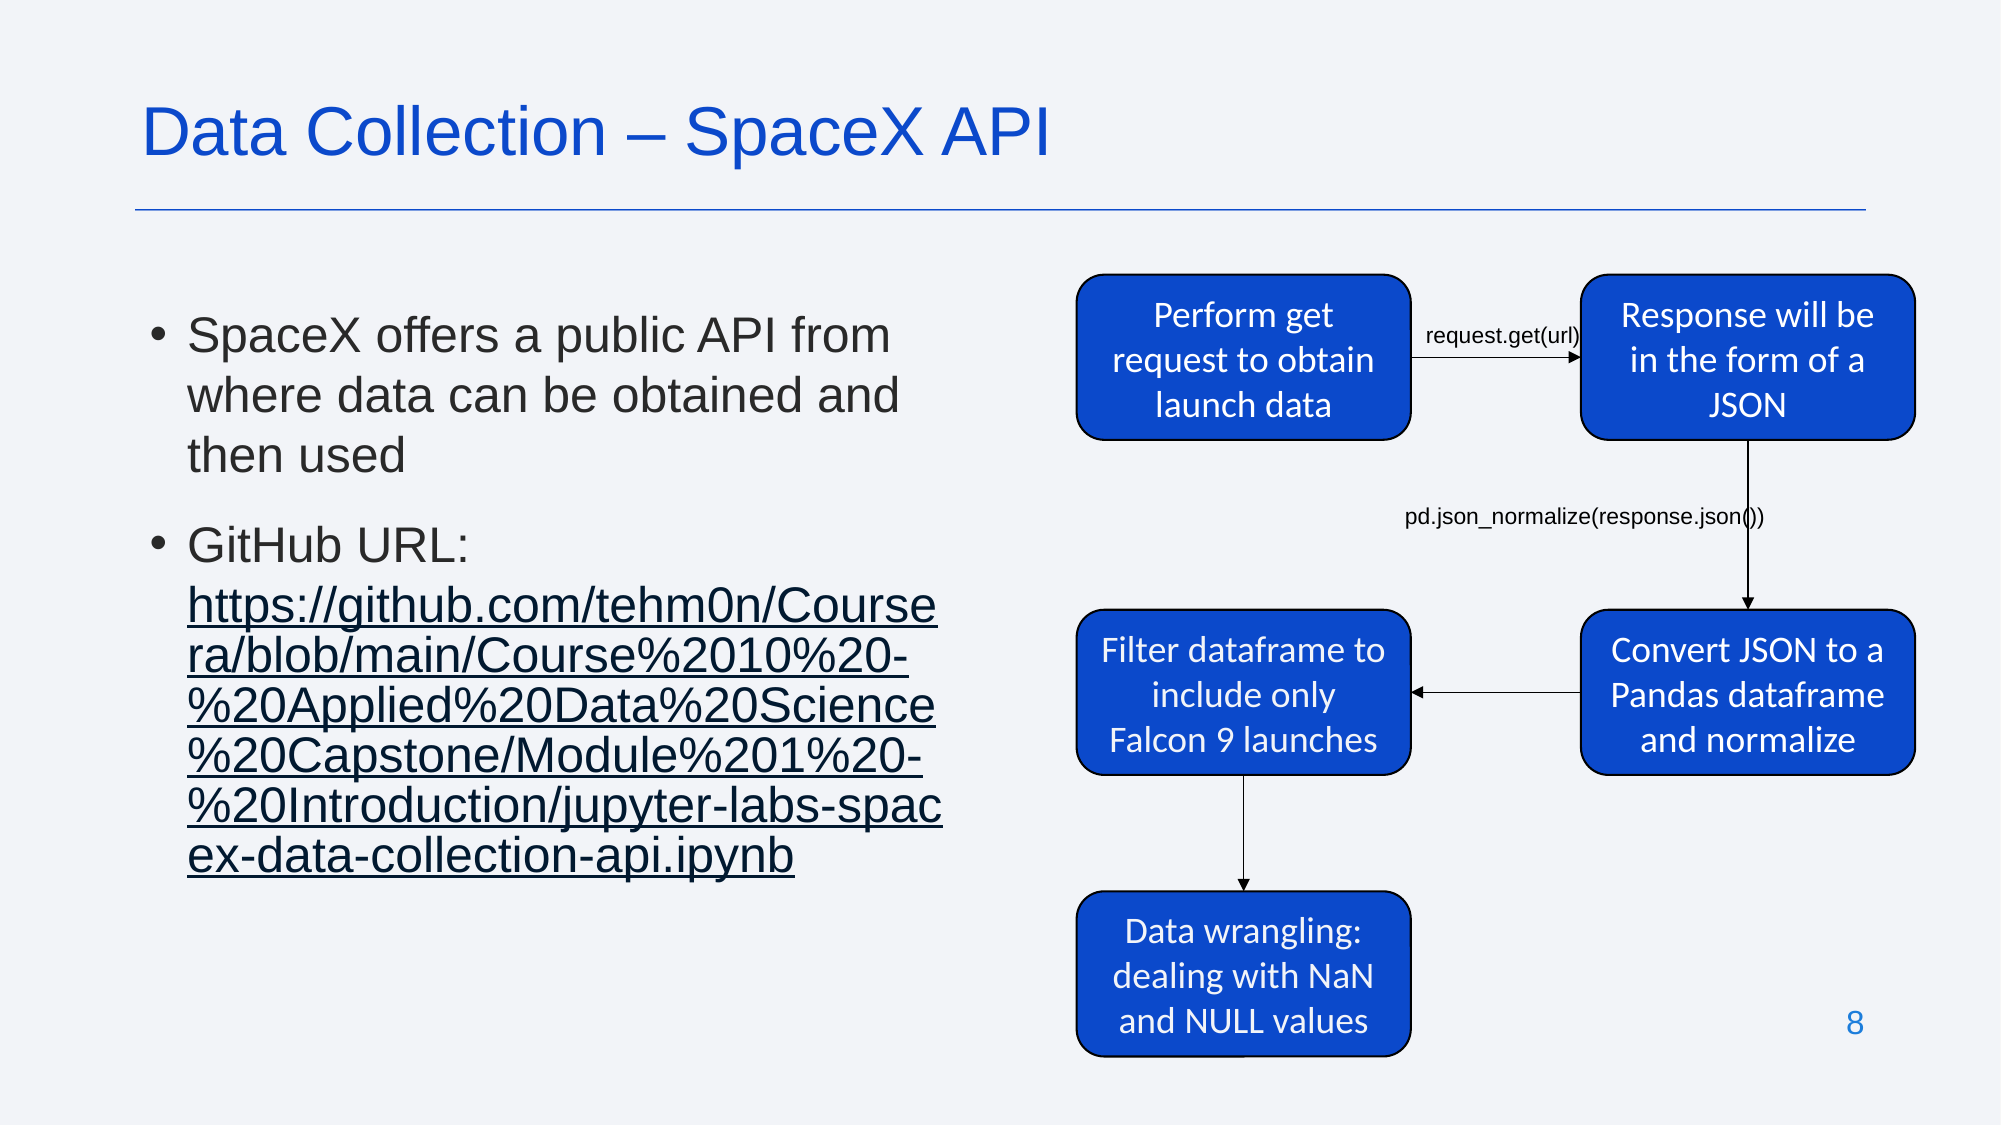

Data Collection – SpaceX API
Perform get request to obtain launch data
Response will be in the form of a JSON
SpaceX offers a public API from where data can be obtained and then used
GitHub URL: https://github.com/tehm0n/Coursera/blob/main/Course%2010%20-%20Applied%20Data%20Science%20Capstone/Module%201%20-%20Introduction/jupyter-labs-spacex-data-collection-api.ipynb

request.get(url)
pd.json_normalize(response.json())
Filter dataframe to include only Falcon 9 launches
Convert JSON to a Pandas dataframe and normalize
Data wrangling: dealing with NaN and NULL values
8